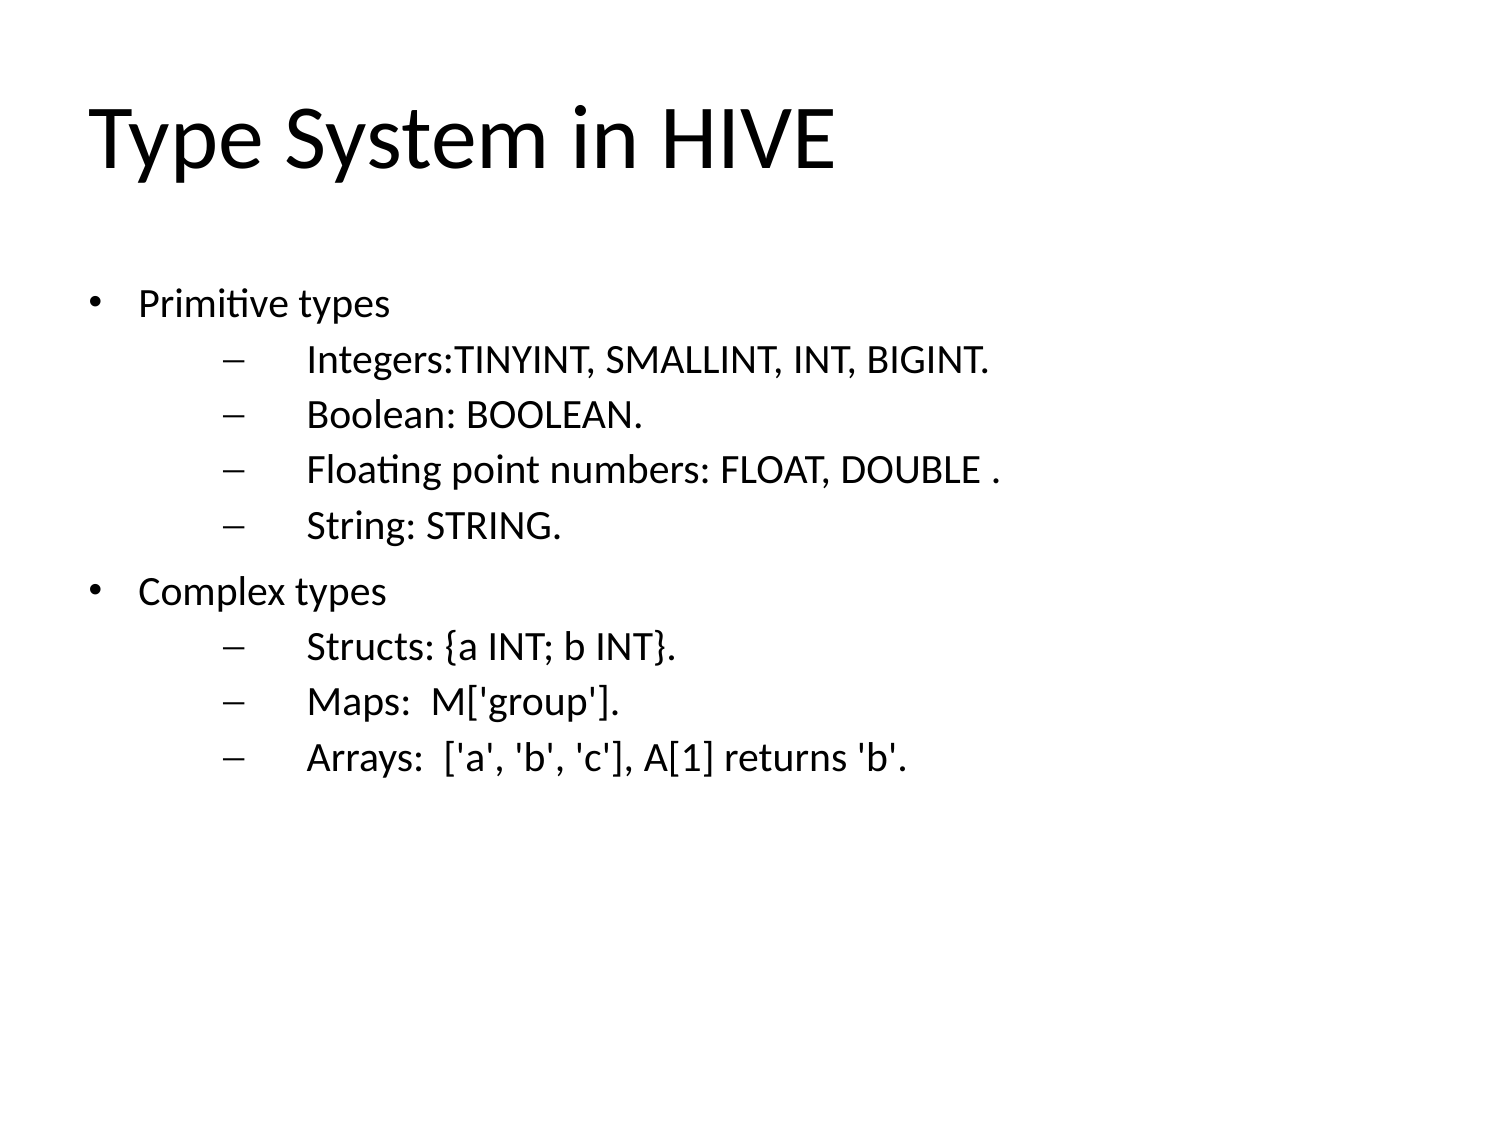

# Type System in HIVE
Primitive types
Integers:TINYINT, SMALLINT, INT, BIGINT.
Boolean: BOOLEAN.
Floating point numbers: FLOAT, DOUBLE .
String: STRING.
Complex types
Structs: {a INT; b INT}.
Maps:  M['group'].
Arrays:  ['a', 'b', 'c'], A[1] returns 'b'.